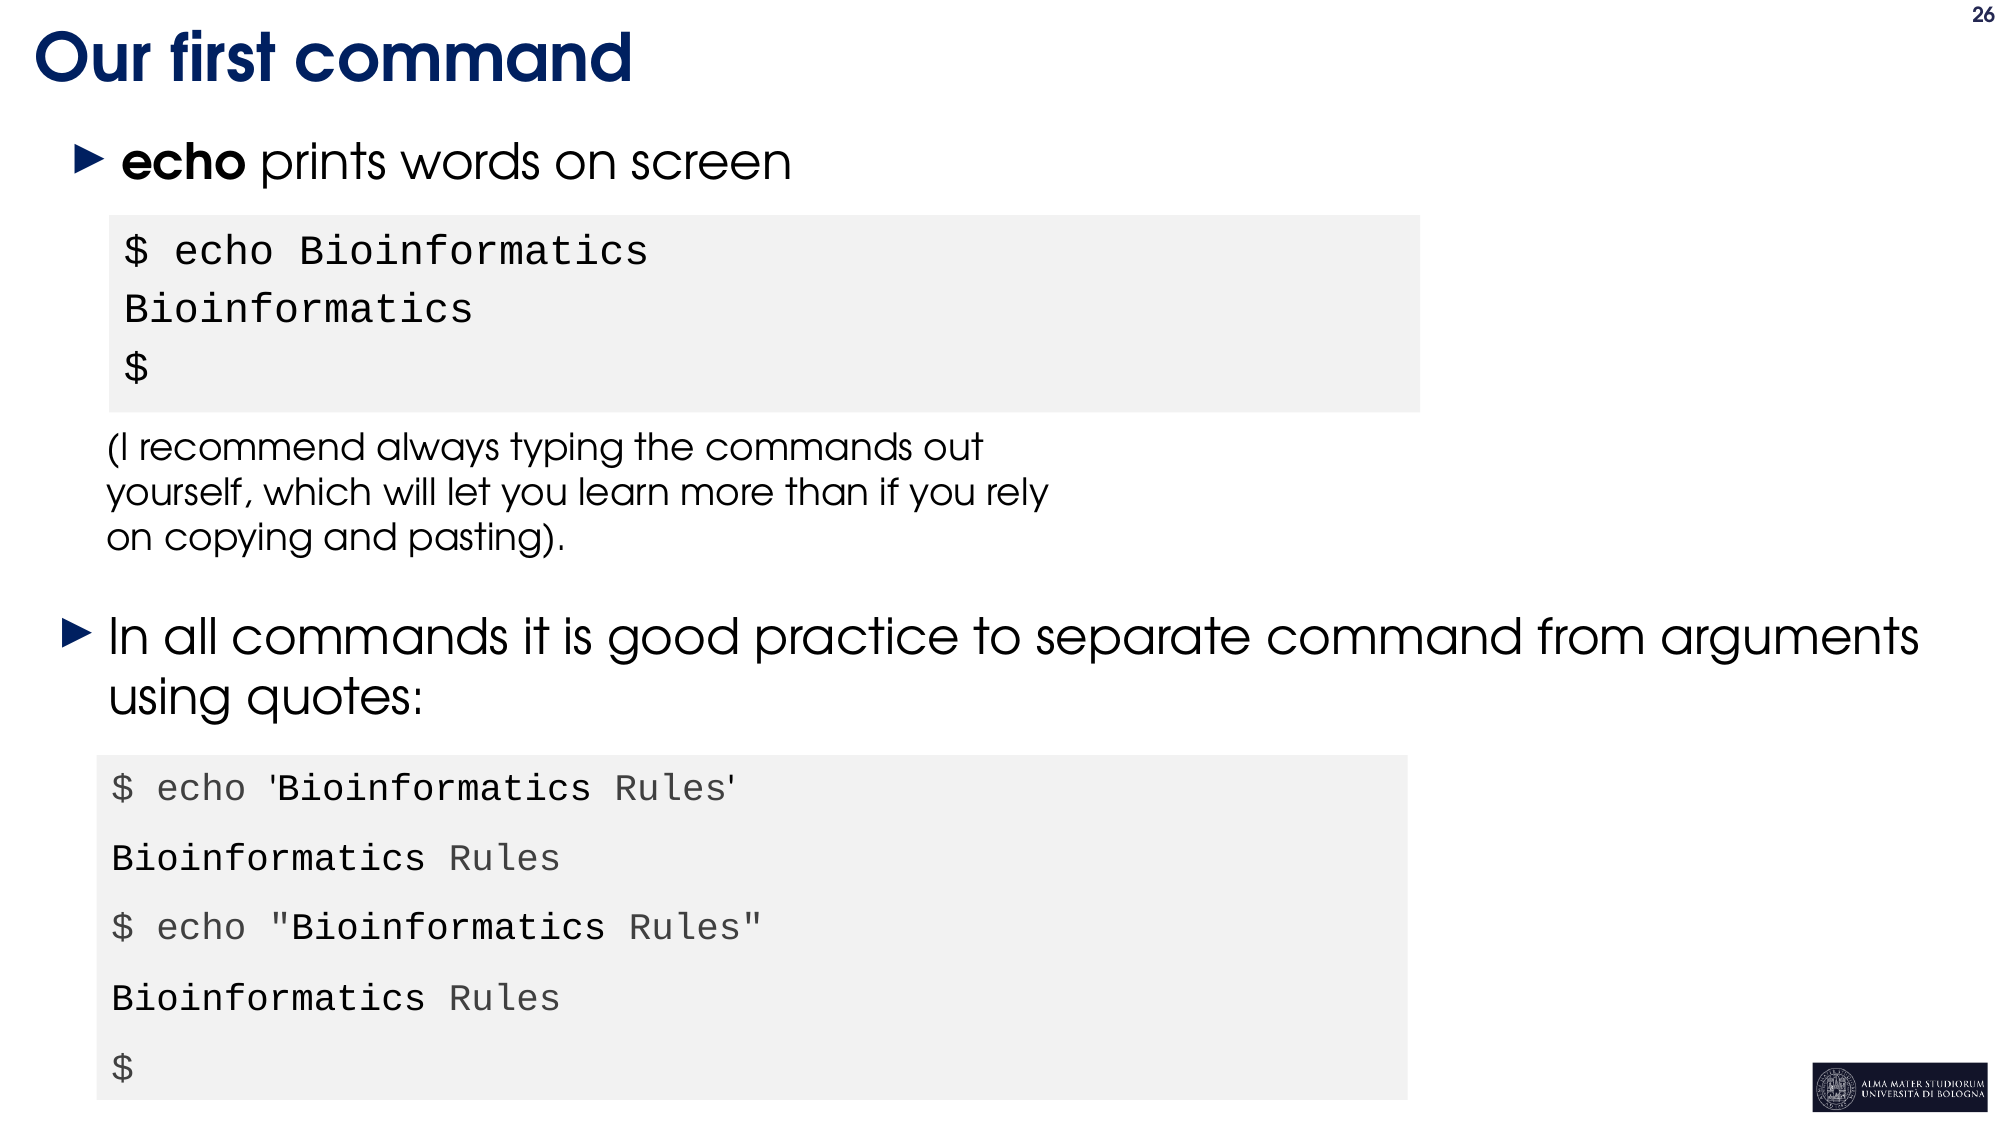

Our first command
echo prints words on screen
$ echo Bioinformatics
Bioinformatics
$
(I recommend always typing the commands out yourself, which will let you learn more than if you rely on copying and pasting).
In all commands it is good practice to separate command from arguments using quotes:
$ echo 'Bioinformatics Rules'
Bioinformatics Rules
$ echo "Bioinformatics Rules"
Bioinformatics Rules
$